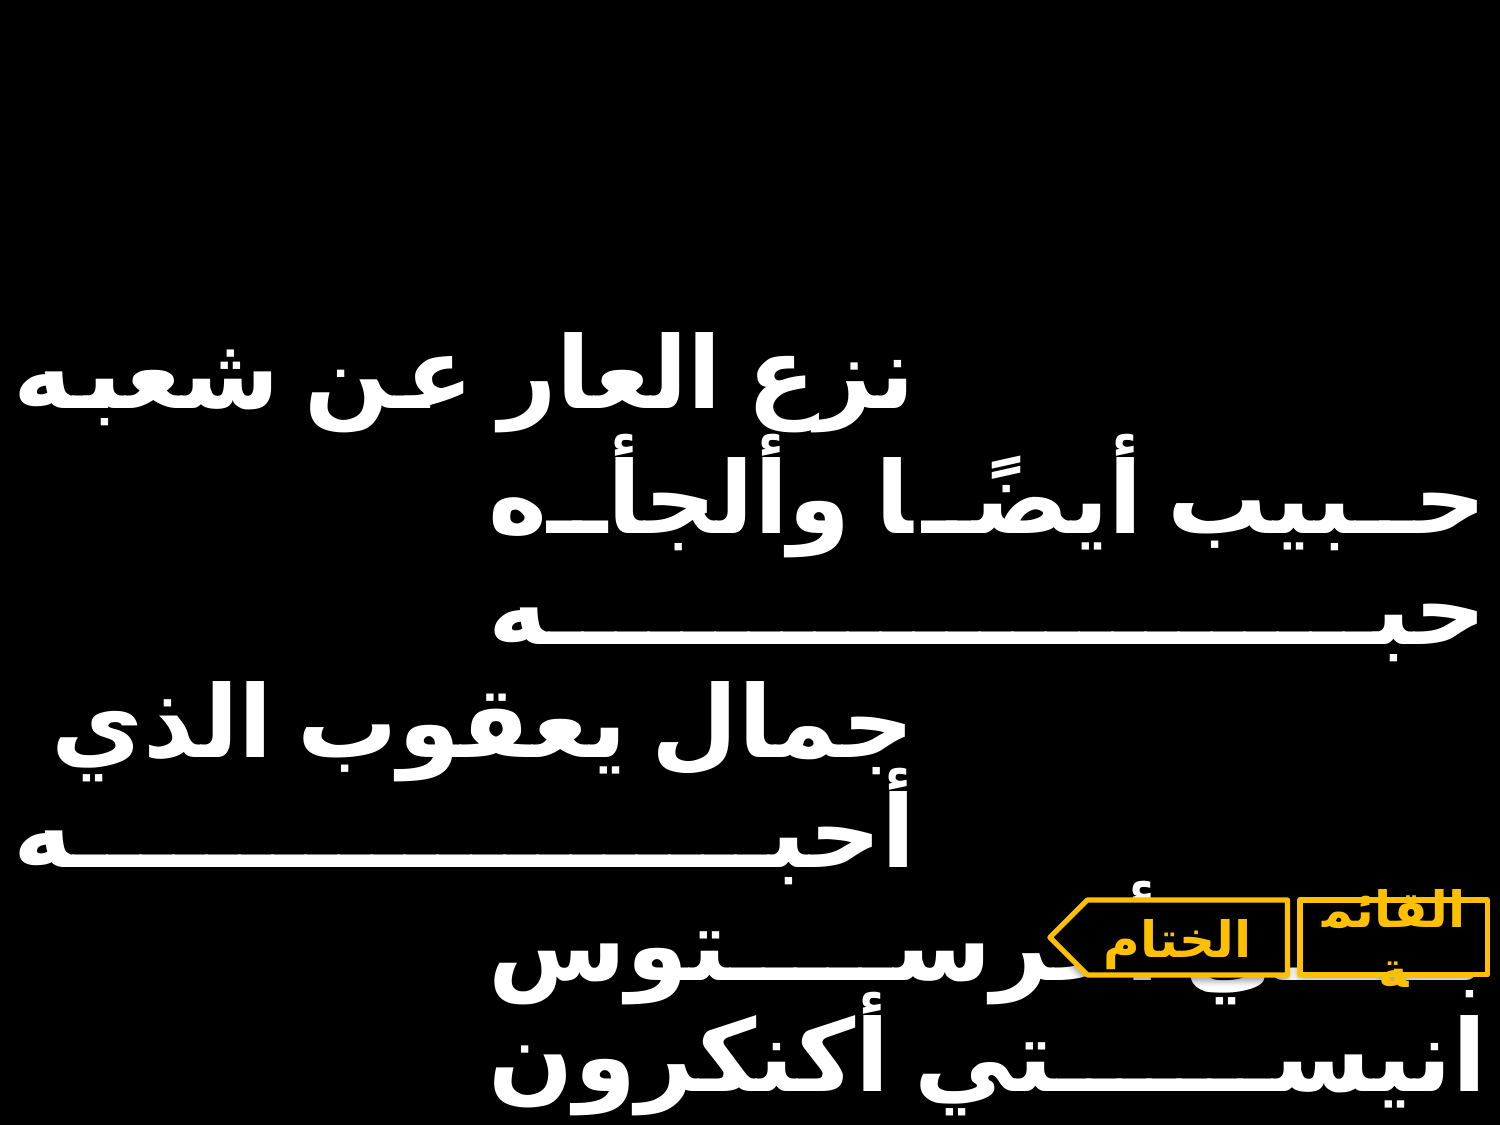

| نزع العار عن شعبه |  |  |
| --- | --- | --- |
|  | حبيب أيضًا وألجأه حبه |  |
| جمال يعقوب الذي أحبه |  |  |
|  | بي أخرستوس انيستي أكنكرون |  |
الختام
القائمة